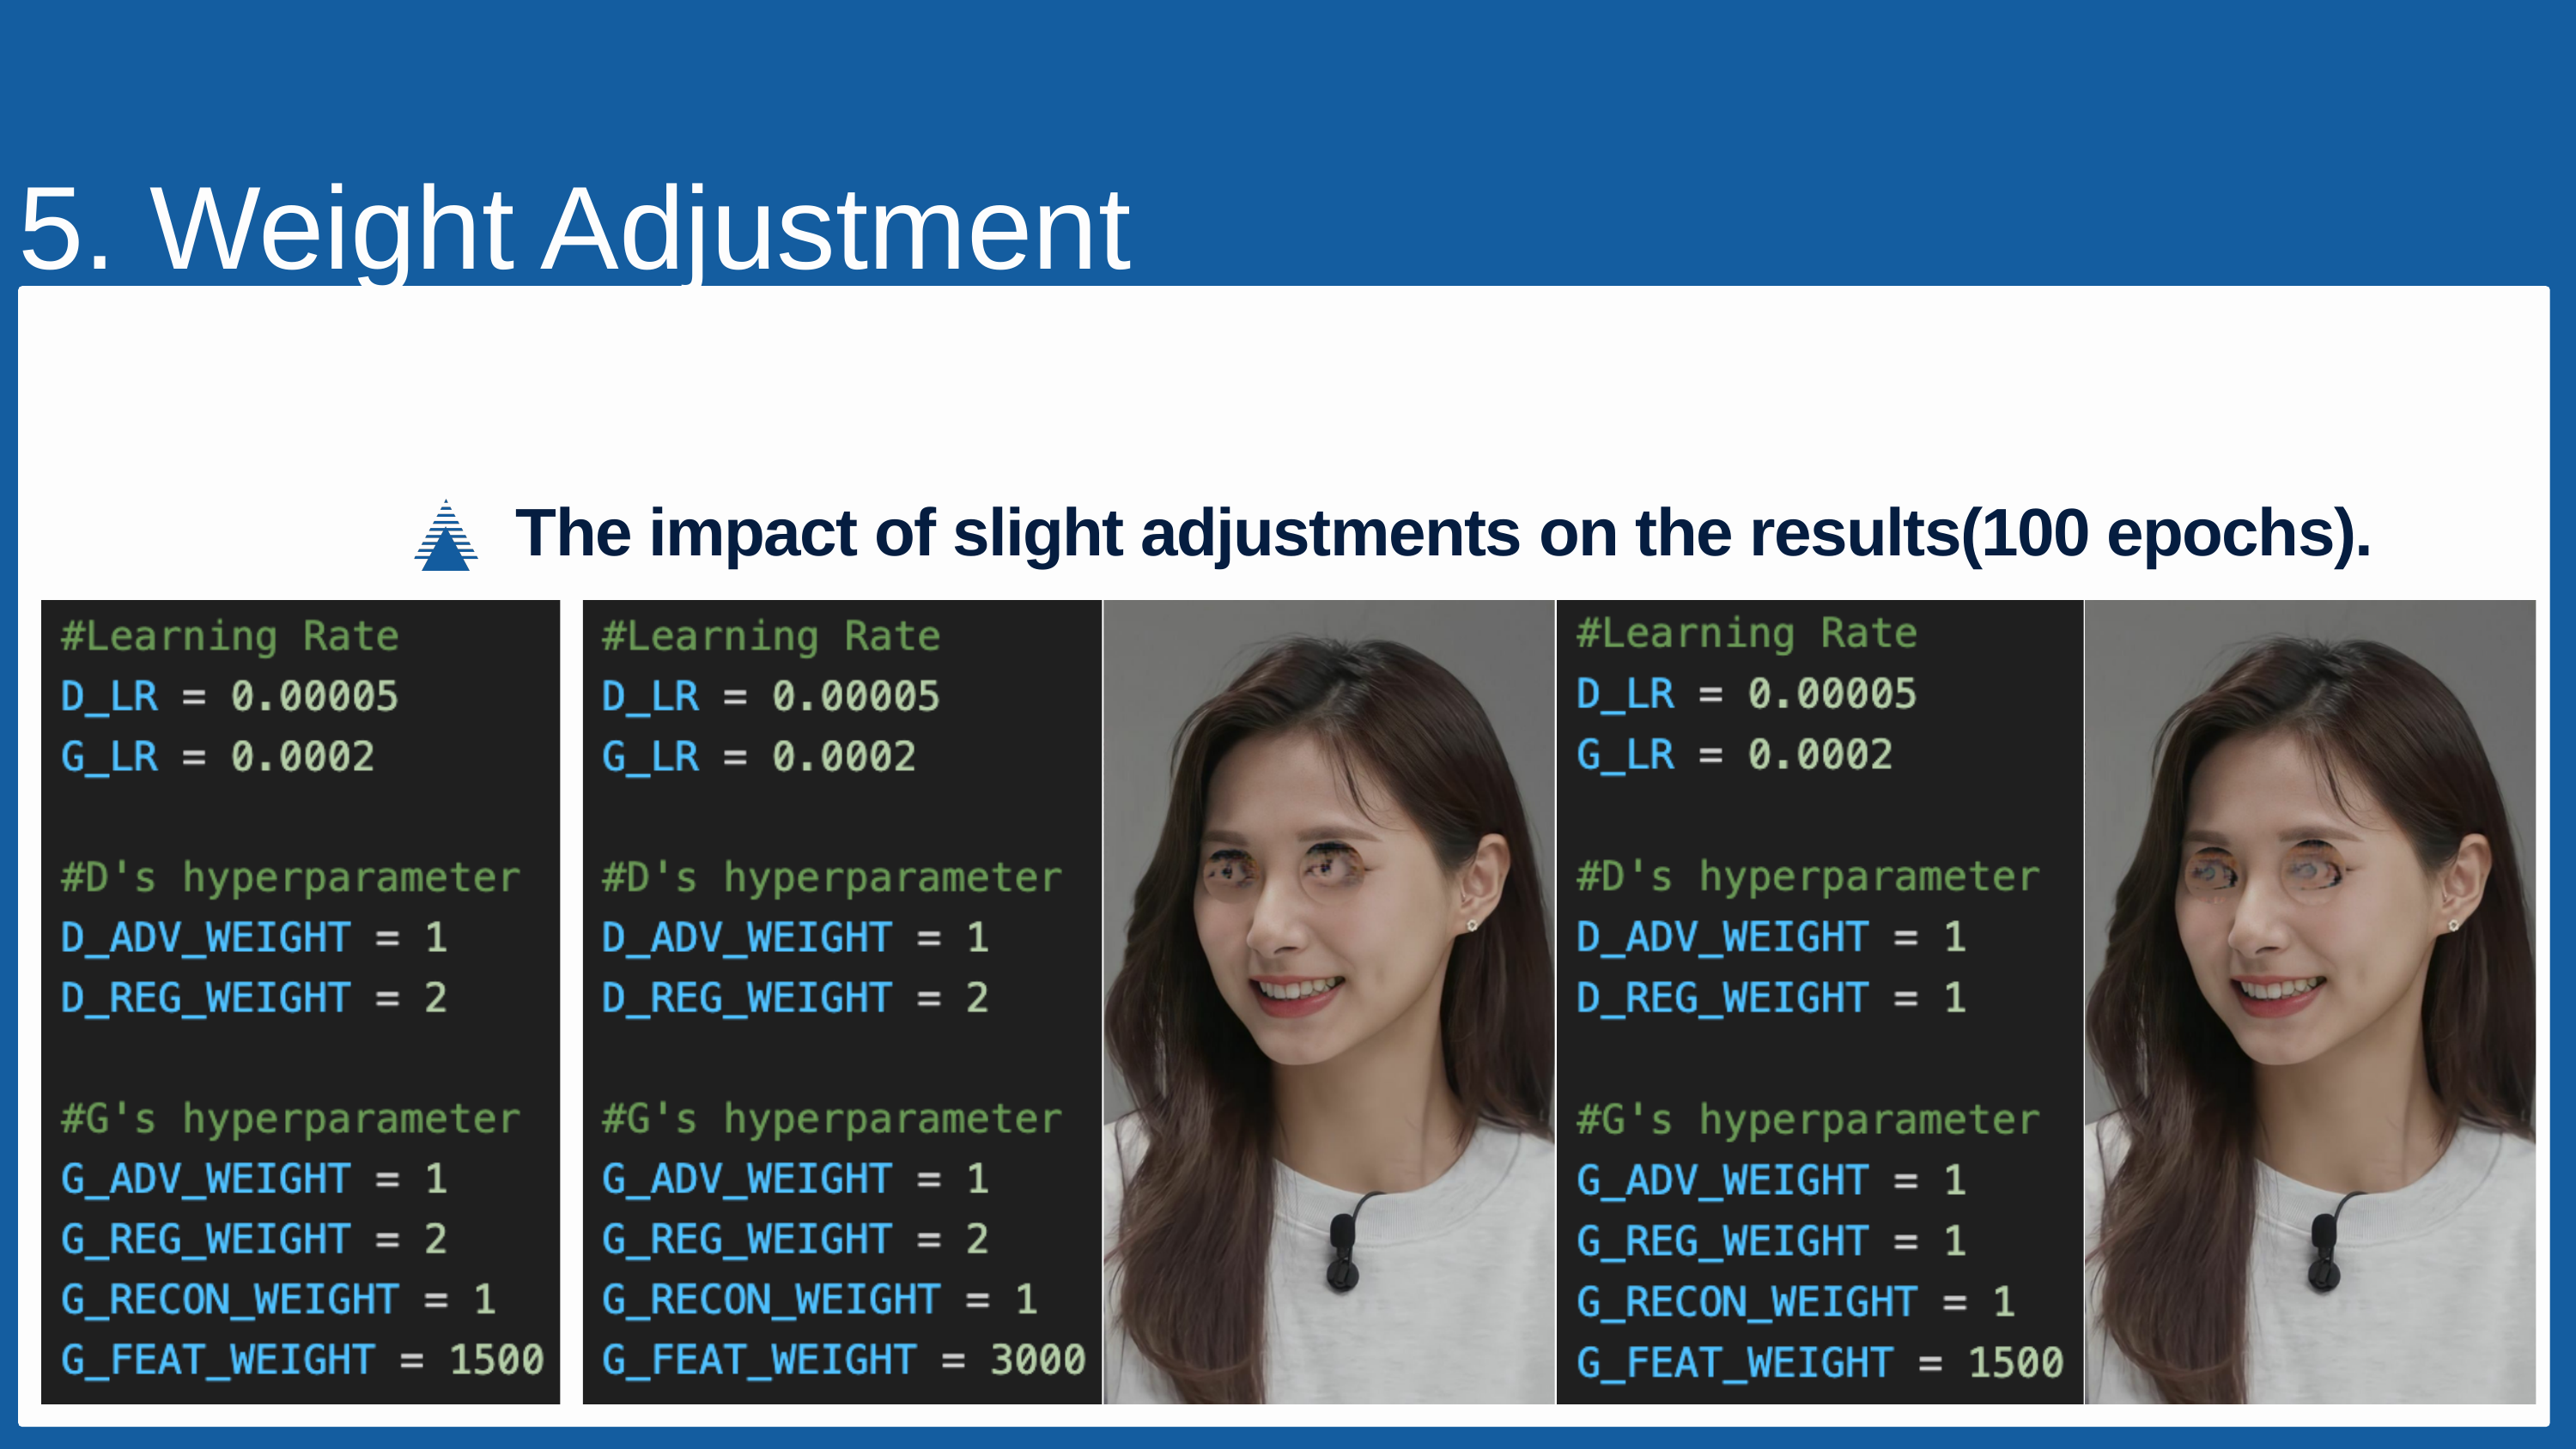

5. Weight Adjustment

The impact of slight adjustments on the results(100 epochs).